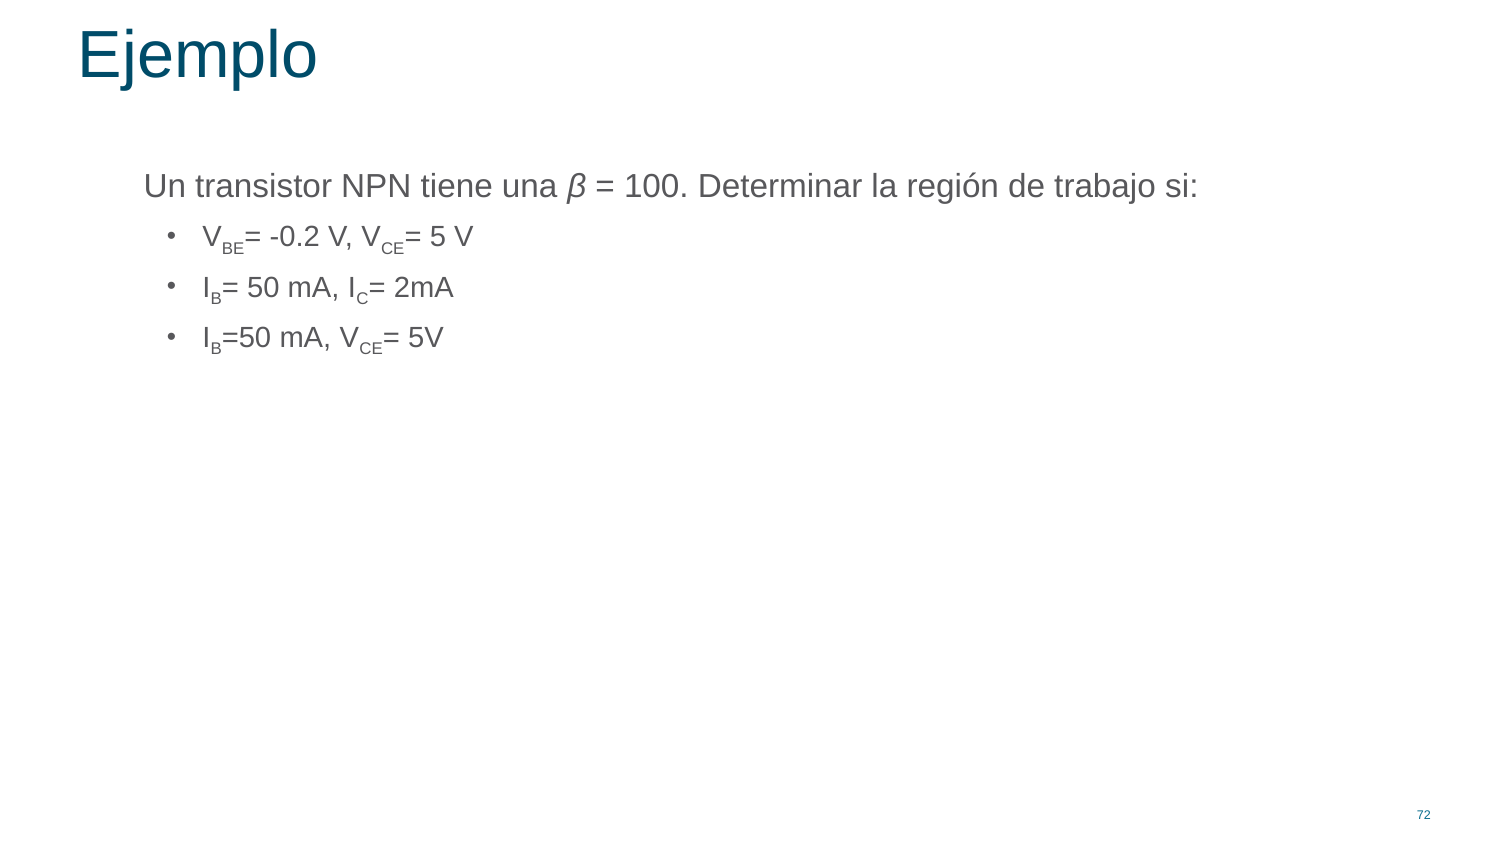

# Ejemplo
Un transistor NPN tiene una β = 100. Determinar la región de trabajo si:
VBE= -0.2 V, VCE= 5 V
IB= 50 mA, IC= 2mA
IB=50 mA, VCE= 5V